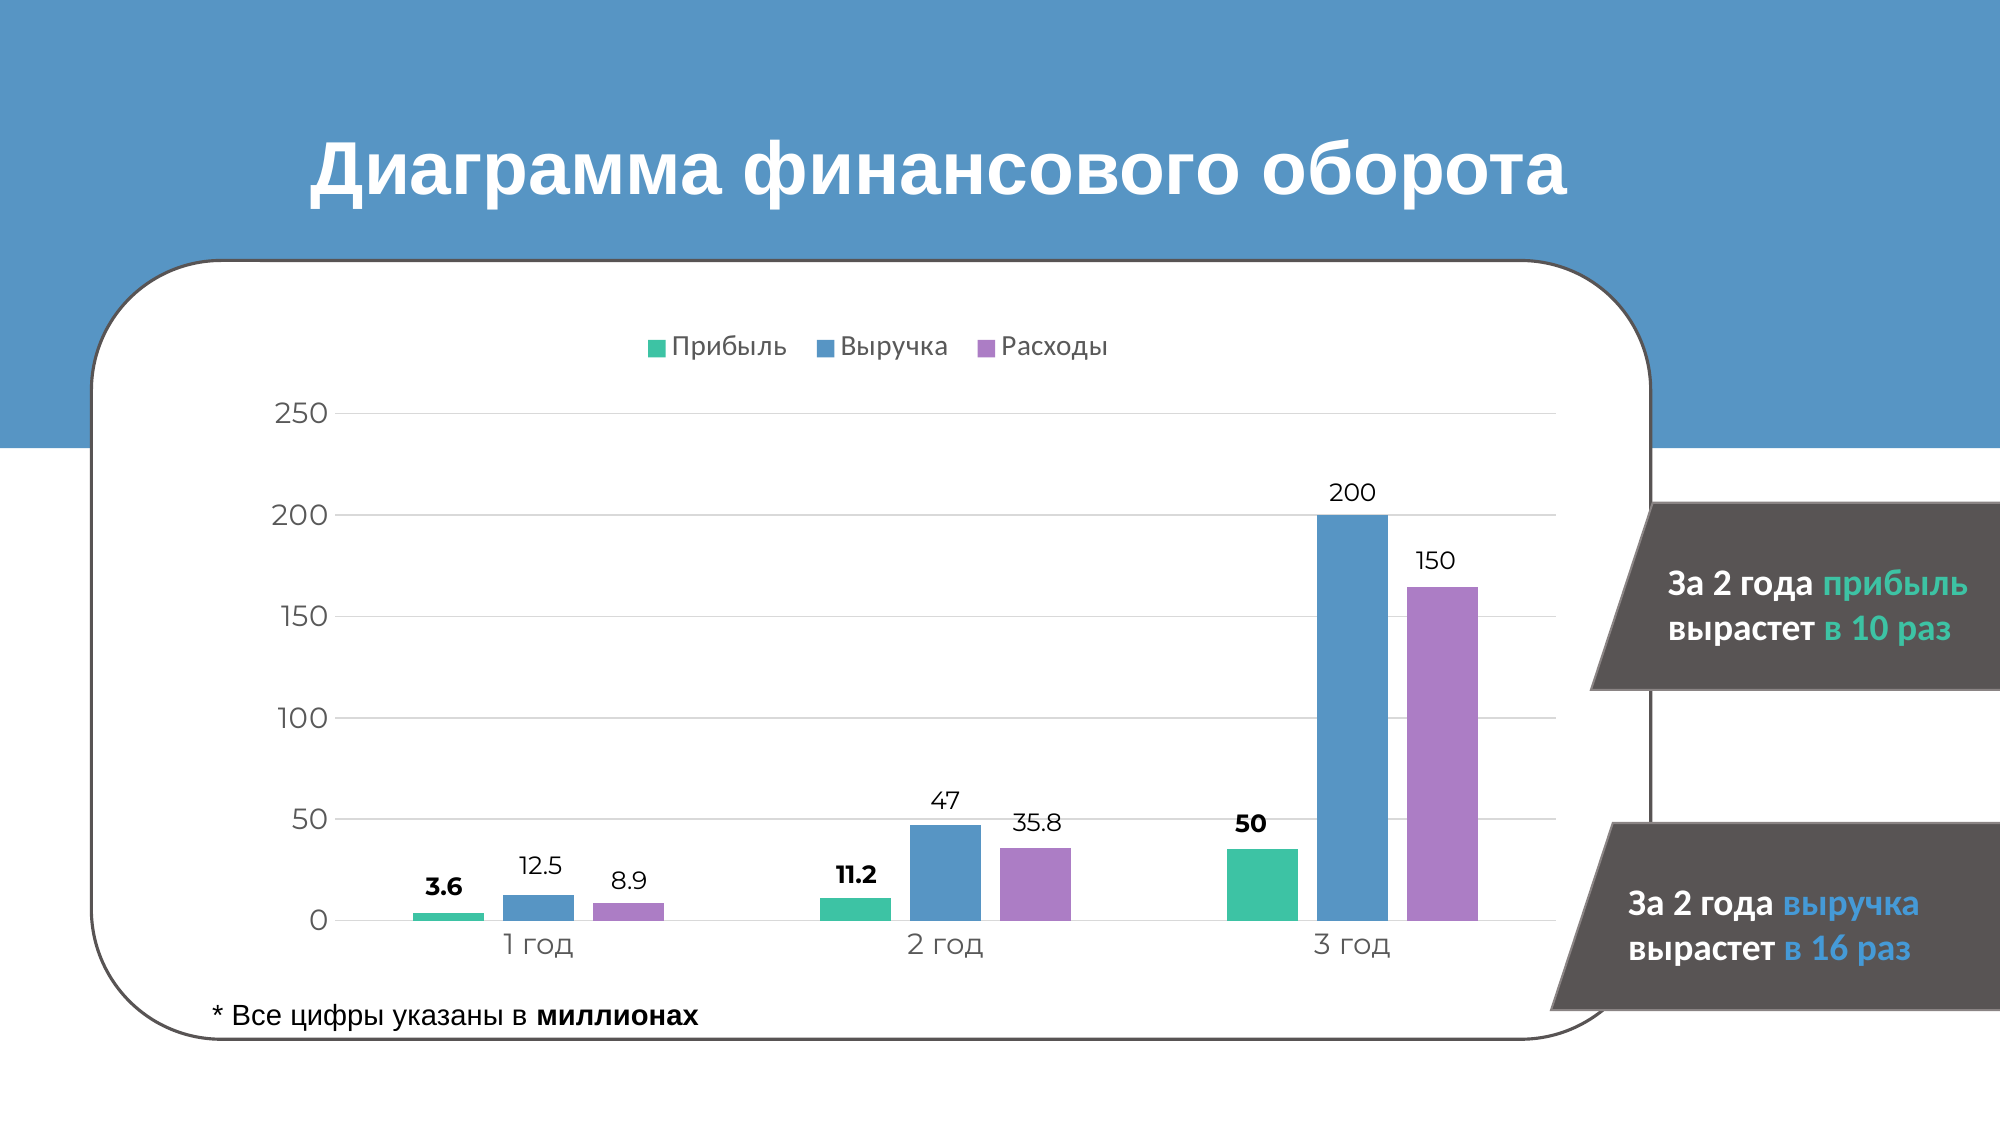

Диаграмма финансового оборота

### Chart

| Category | Прибыль | Выручка | Расходы |
|---|---|---|---|
| 1 год | 3.6 | 12.5 | 8.9 |
| 2 год | 11.2 | 47.0 | 35.8 |
| 3 год | 35.5 | 200.0 | 164.5 |
200
150
47
35.8
50
12.5
11.2
8.9
3.6

За 2 года прибыль вырастет в 10 раз

За 2 года выручка вырастет в 16 раз
* Все цифры указаны в миллионах